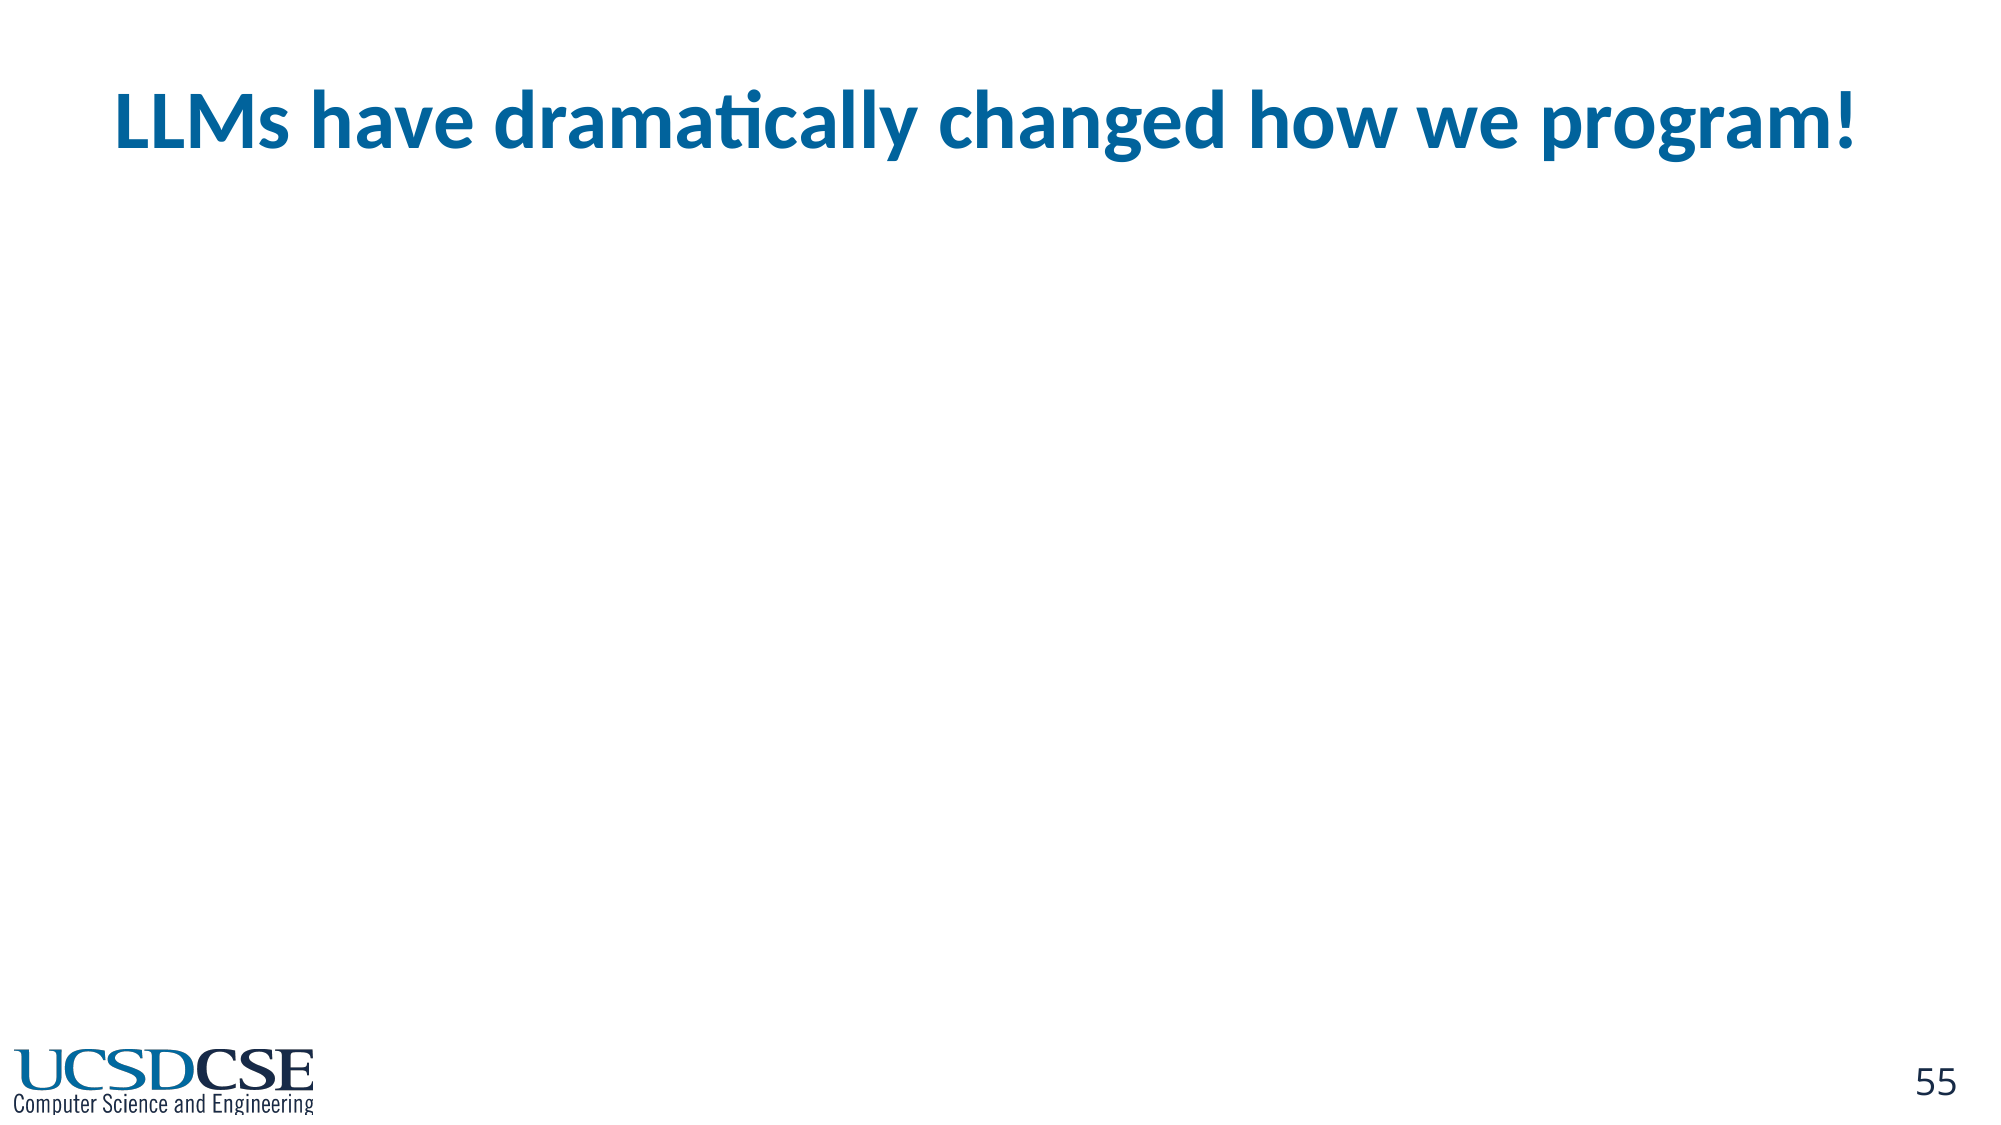

# LLMs have dramatically changed how we program!